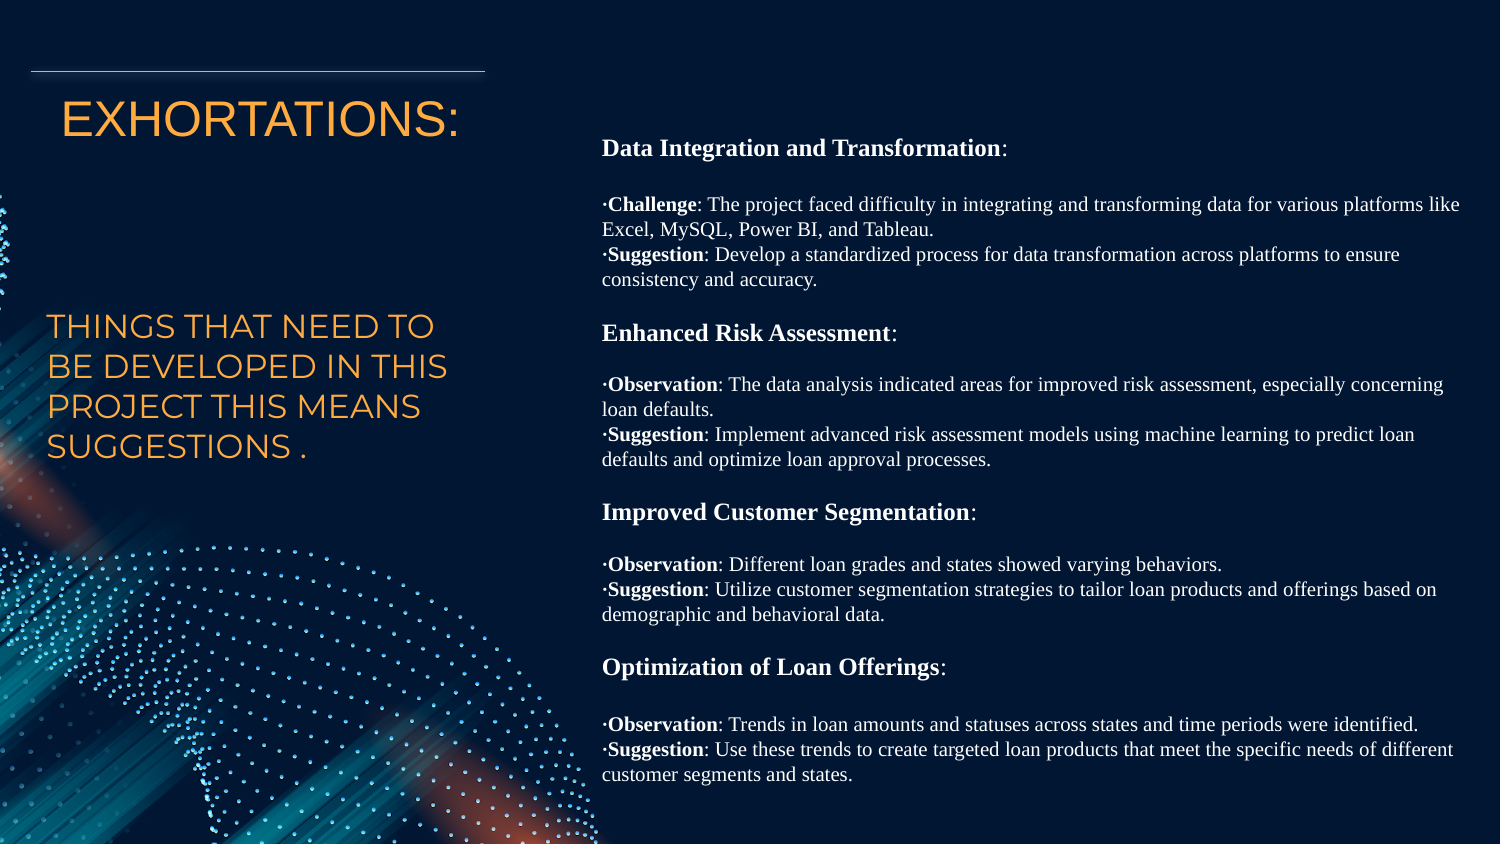

# EXHORTATIONS:
Data Integration and Transformation:

Challenge: The project faced difficulty in integrating and transforming data for various platforms like Excel, MySQL, Power BI, and Tableau.
Suggestion: Develop a standardized process for data transformation across platforms to ensure consistency and accuracy.

Enhanced Risk Assessment:

Observation: The data analysis indicated areas for improved risk assessment, especially concerning loan defaults.
Suggestion: Implement advanced risk assessment models using machine learning to predict loan defaults and optimize loan approval processes.

Improved Customer Segmentation:

Observation: Different loan grades and states showed varying behaviors.
Suggestion: Utilize customer segmentation strategies to tailor loan products and offerings based on demographic and behavioral data.

Optimization of Loan Offerings:

Observation: Trends in loan amounts and statuses across states and time periods were identified.
Suggestion: Use these trends to create targeted loan products that meet the specific needs of different customer segments and states.

THINGS THAT NEED TO BE DEVELOPED IN THIS PROJECT THIS MEANS SUGGESTIONS .